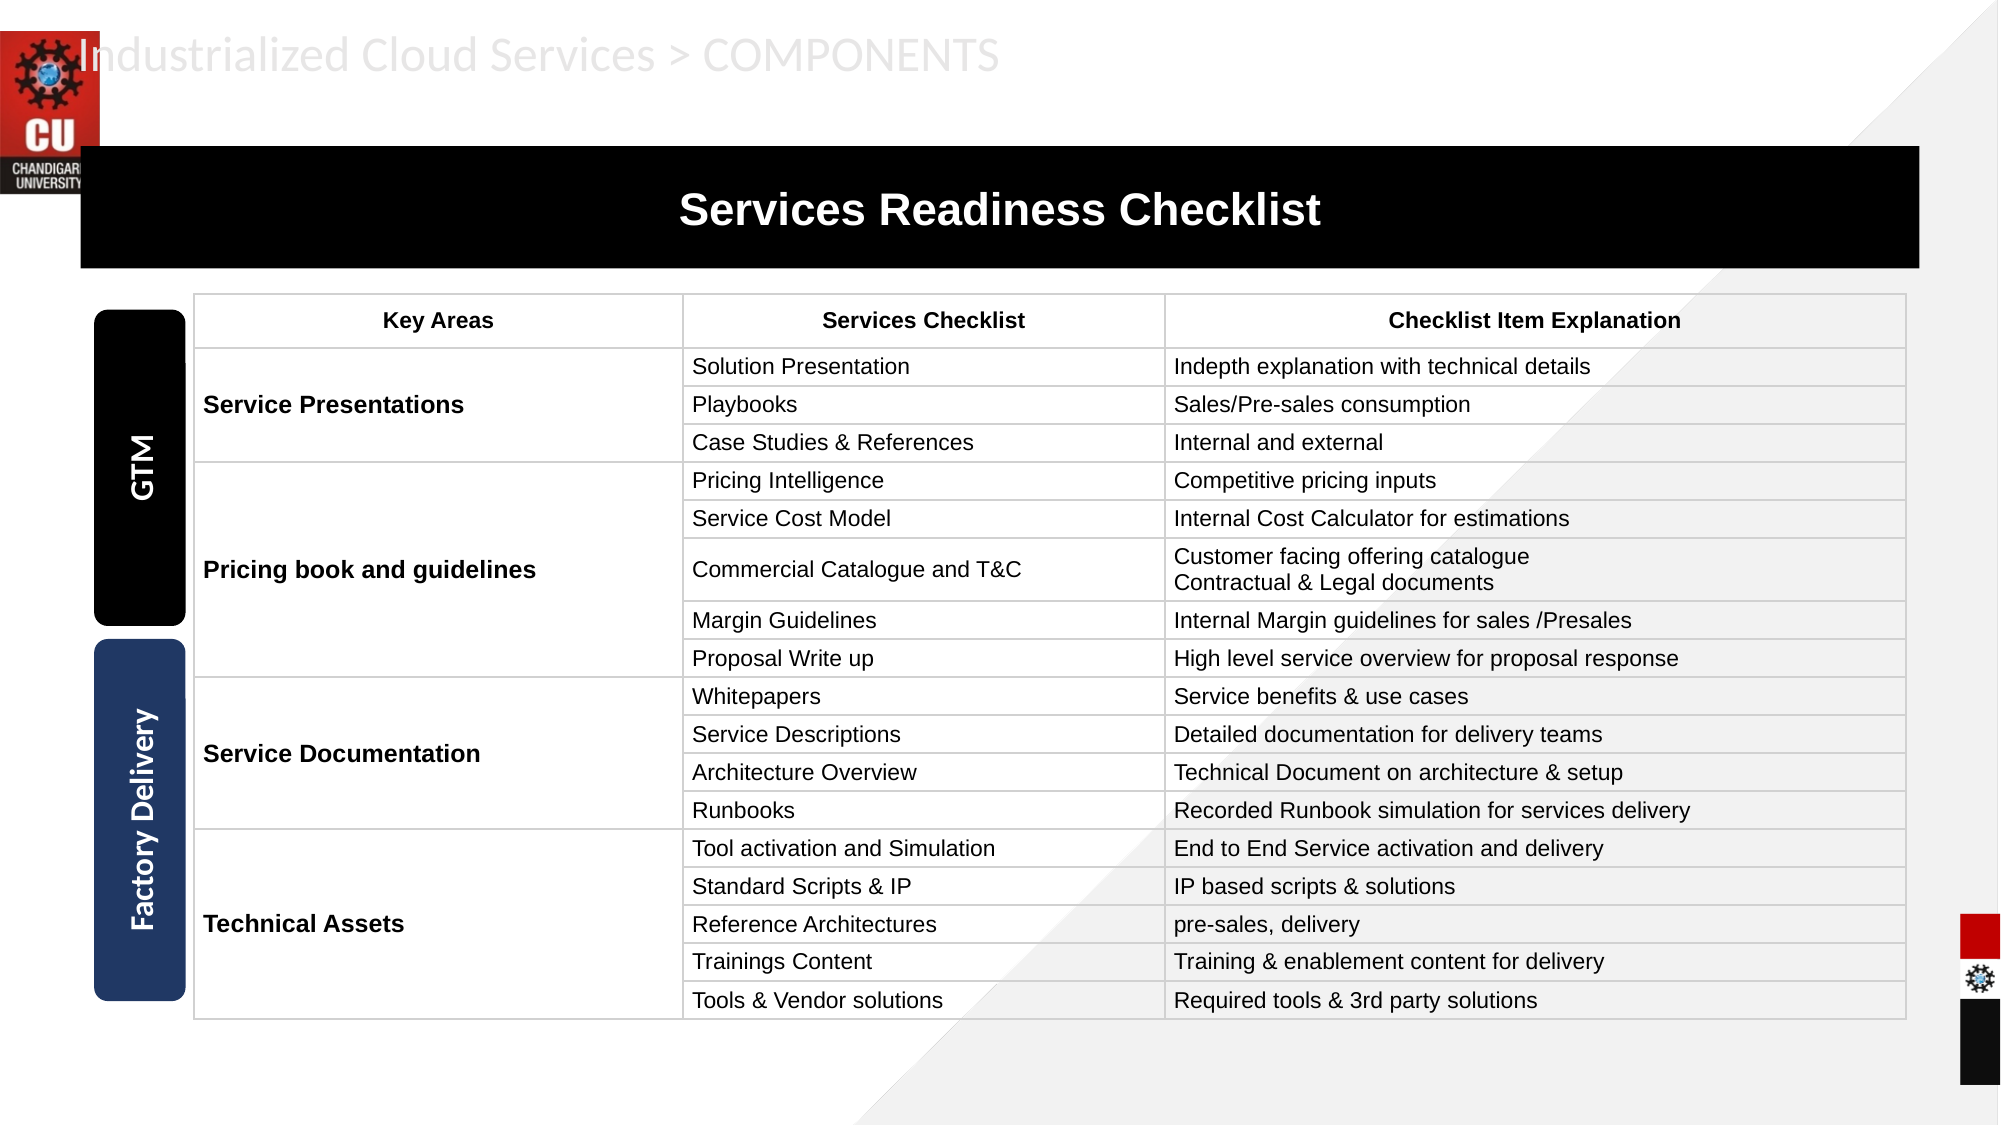

Industrialized Cloud Services > COMPONENTS
Services Readiness Checklist
| Key Areas | Services Checklist | Checklist Item Explanation |
| --- | --- | --- |
| Service Presentations | Solution Presentation | Indepth explanation with technical details |
|  | Playbooks | Sales/Pre-sales consumption |
|  | Case Studies & References | Internal and external |
| Pricing book and guidelines | Pricing Intelligence | Competitive pricing inputs |
|  | Service Cost Model | Internal Cost Calculator for estimations |
|  | Commercial Catalogue and T&C | Customer facing offering catalogue Contractual & Legal documents |
|  | Margin Guidelines | Internal Margin guidelines for sales /Presales |
|  | Proposal Write up | High level service overview for proposal response |
| Service Documentation | Whitepapers | Service benefits & use cases |
|  | Service Descriptions | Detailed documentation for delivery teams |
|  | Architecture Overview | Technical Document on architecture & setup |
|  | Runbooks | Recorded Runbook simulation for services delivery |
| Technical Assets | Tool activation and Simulation | End to End Service activation and delivery |
|  | Standard Scripts & IP | IP based scripts & solutions |
|  | Reference Architectures | pre-sales, delivery |
|  | Trainings Content | Training & enablement content for delivery |
|  | Tools & Vendor solutions | Required tools & 3rd party solutions |
GTM
Factory Delivery